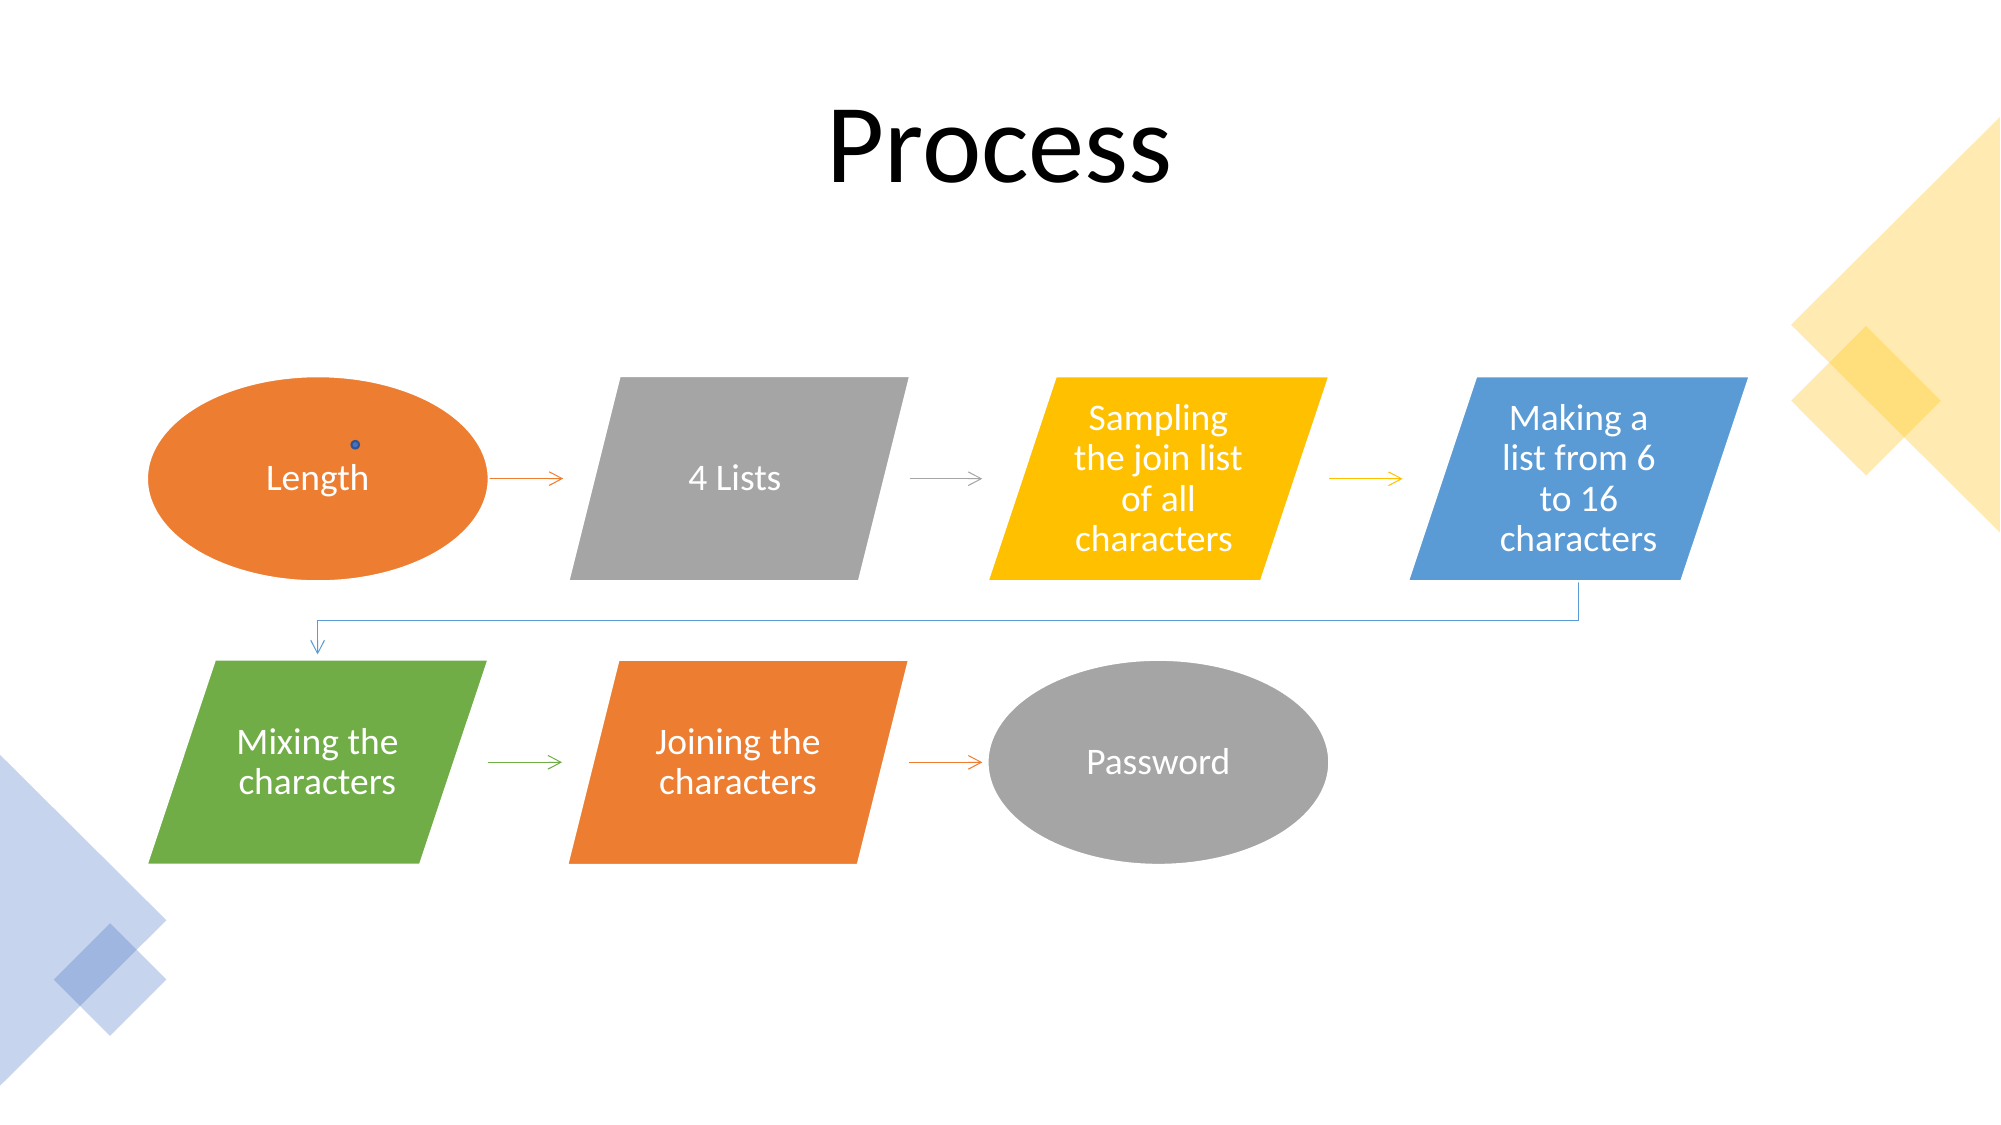

# Process

Length

4 Lists

Sampling the join list of all characters

Making a list from 6 to 16 characters

Mixing the characters

Joining the characters
Password